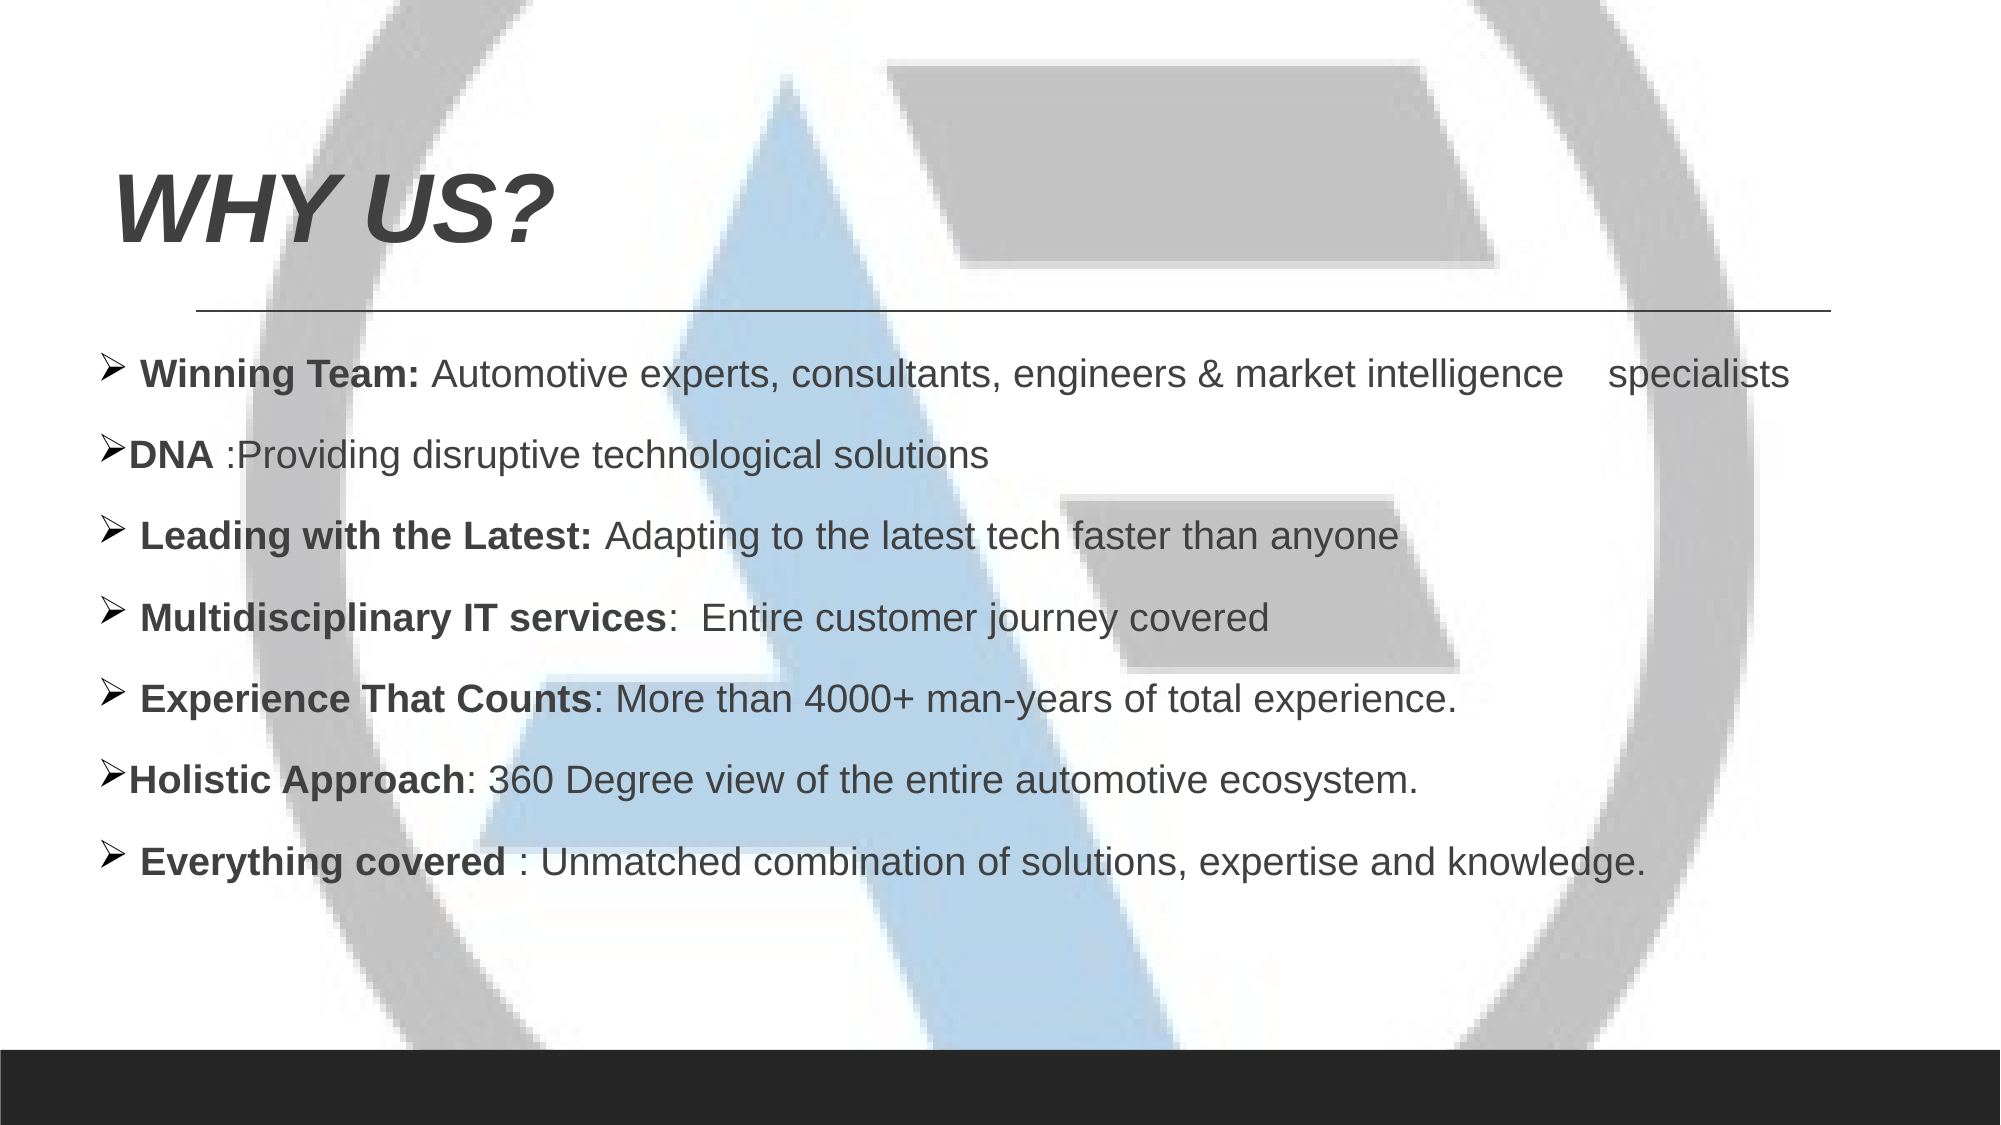

# WHY US?
 Winning Team: Automotive experts, consultants, engineers & market intelligence    specialists
DNA :Providing disruptive technological solutions
 Leading with the Latest: Adapting to the latest tech faster than anyone
 Multidisciplinary IT services:  Entire customer journey covered
 Experience That Counts: More than 4000+ man-years of total experience.
Holistic Approach: 360 Degree view of the entire automotive ecosystem.
 Everything covered : Unmatched combination of solutions, expertise and knowledge.